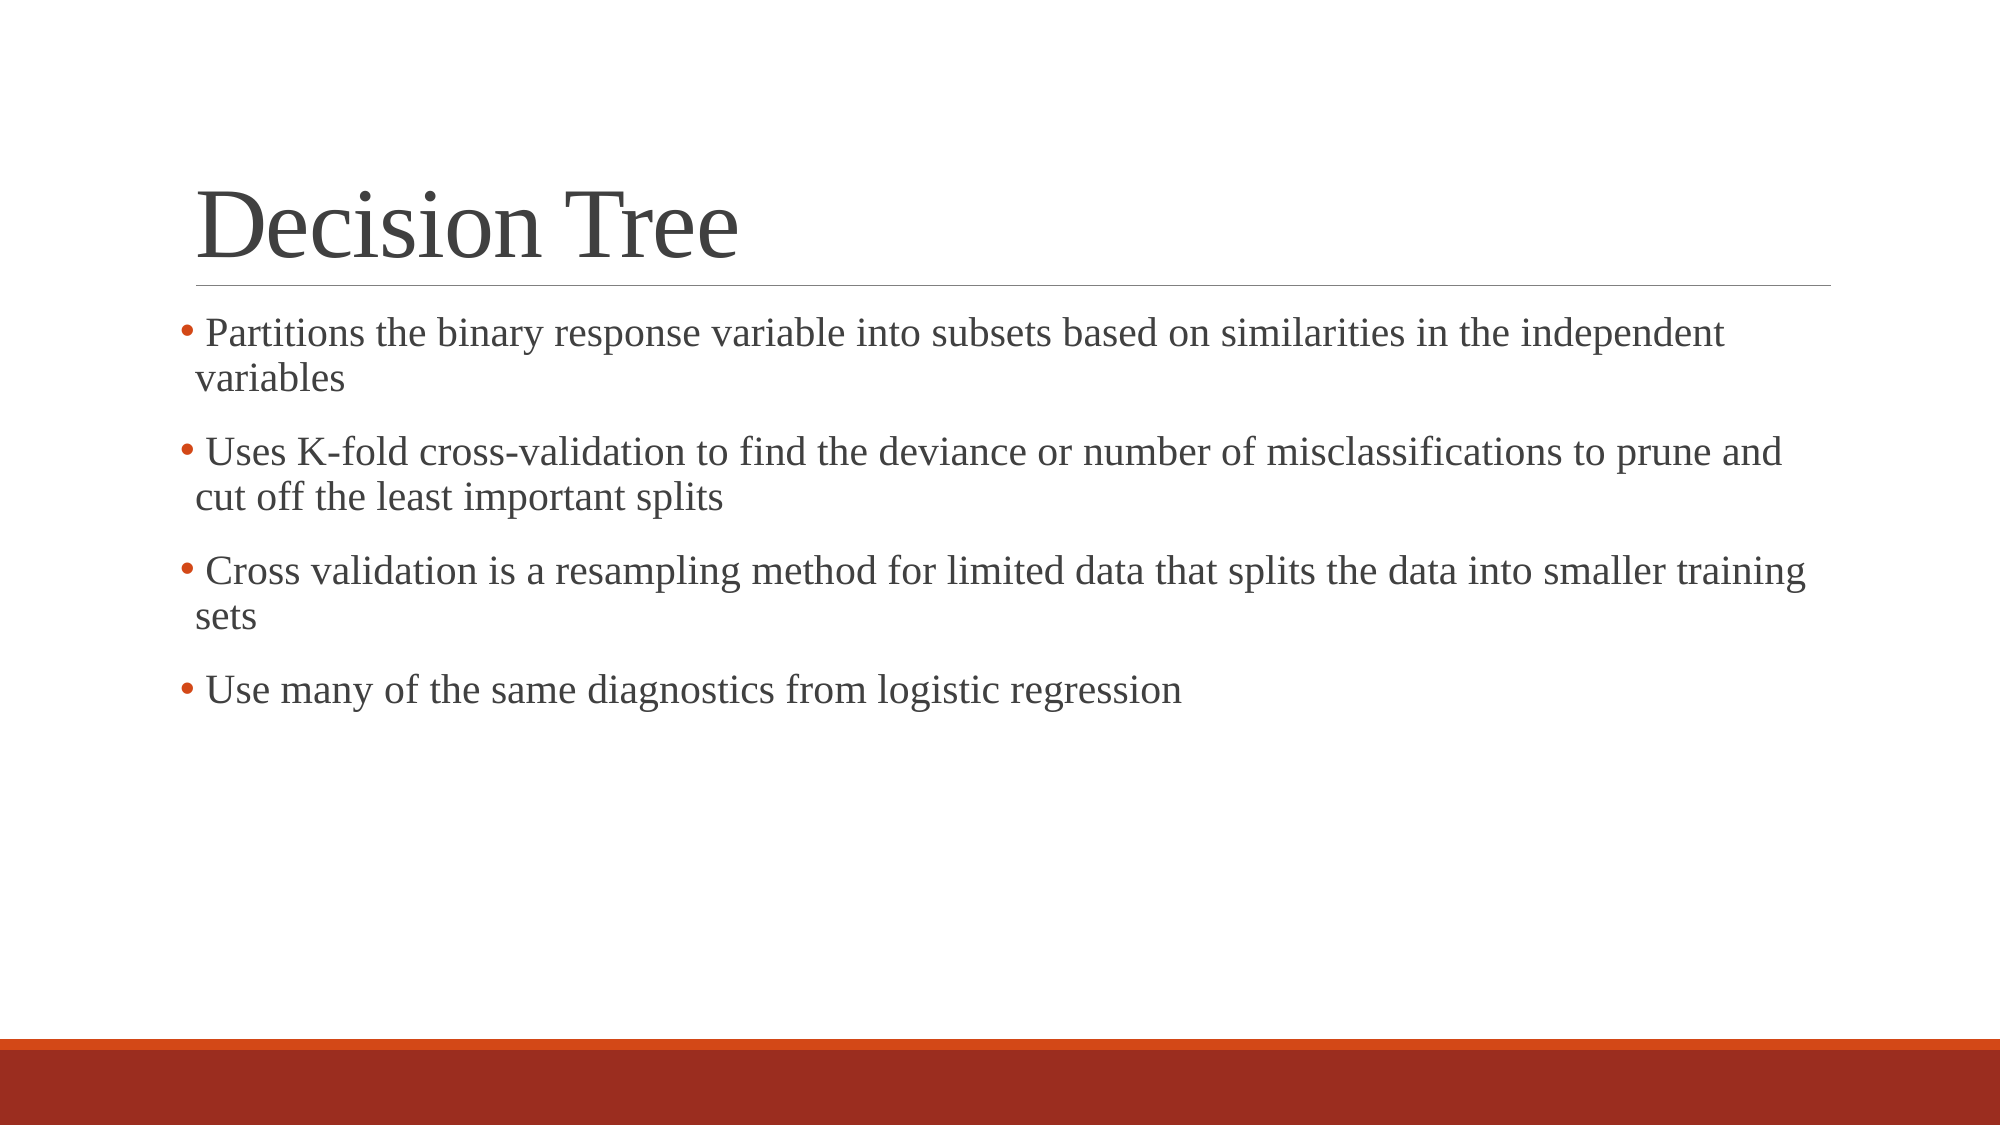

# Decision Tree
 Partitions the binary response variable into subsets based on similarities in the independent variables
 Uses K-fold cross-validation to find the deviance or number of misclassifications to prune and cut off the least important splits
 Cross validation is a resampling method for limited data that splits the data into smaller training sets
 Use many of the same diagnostics from logistic regression